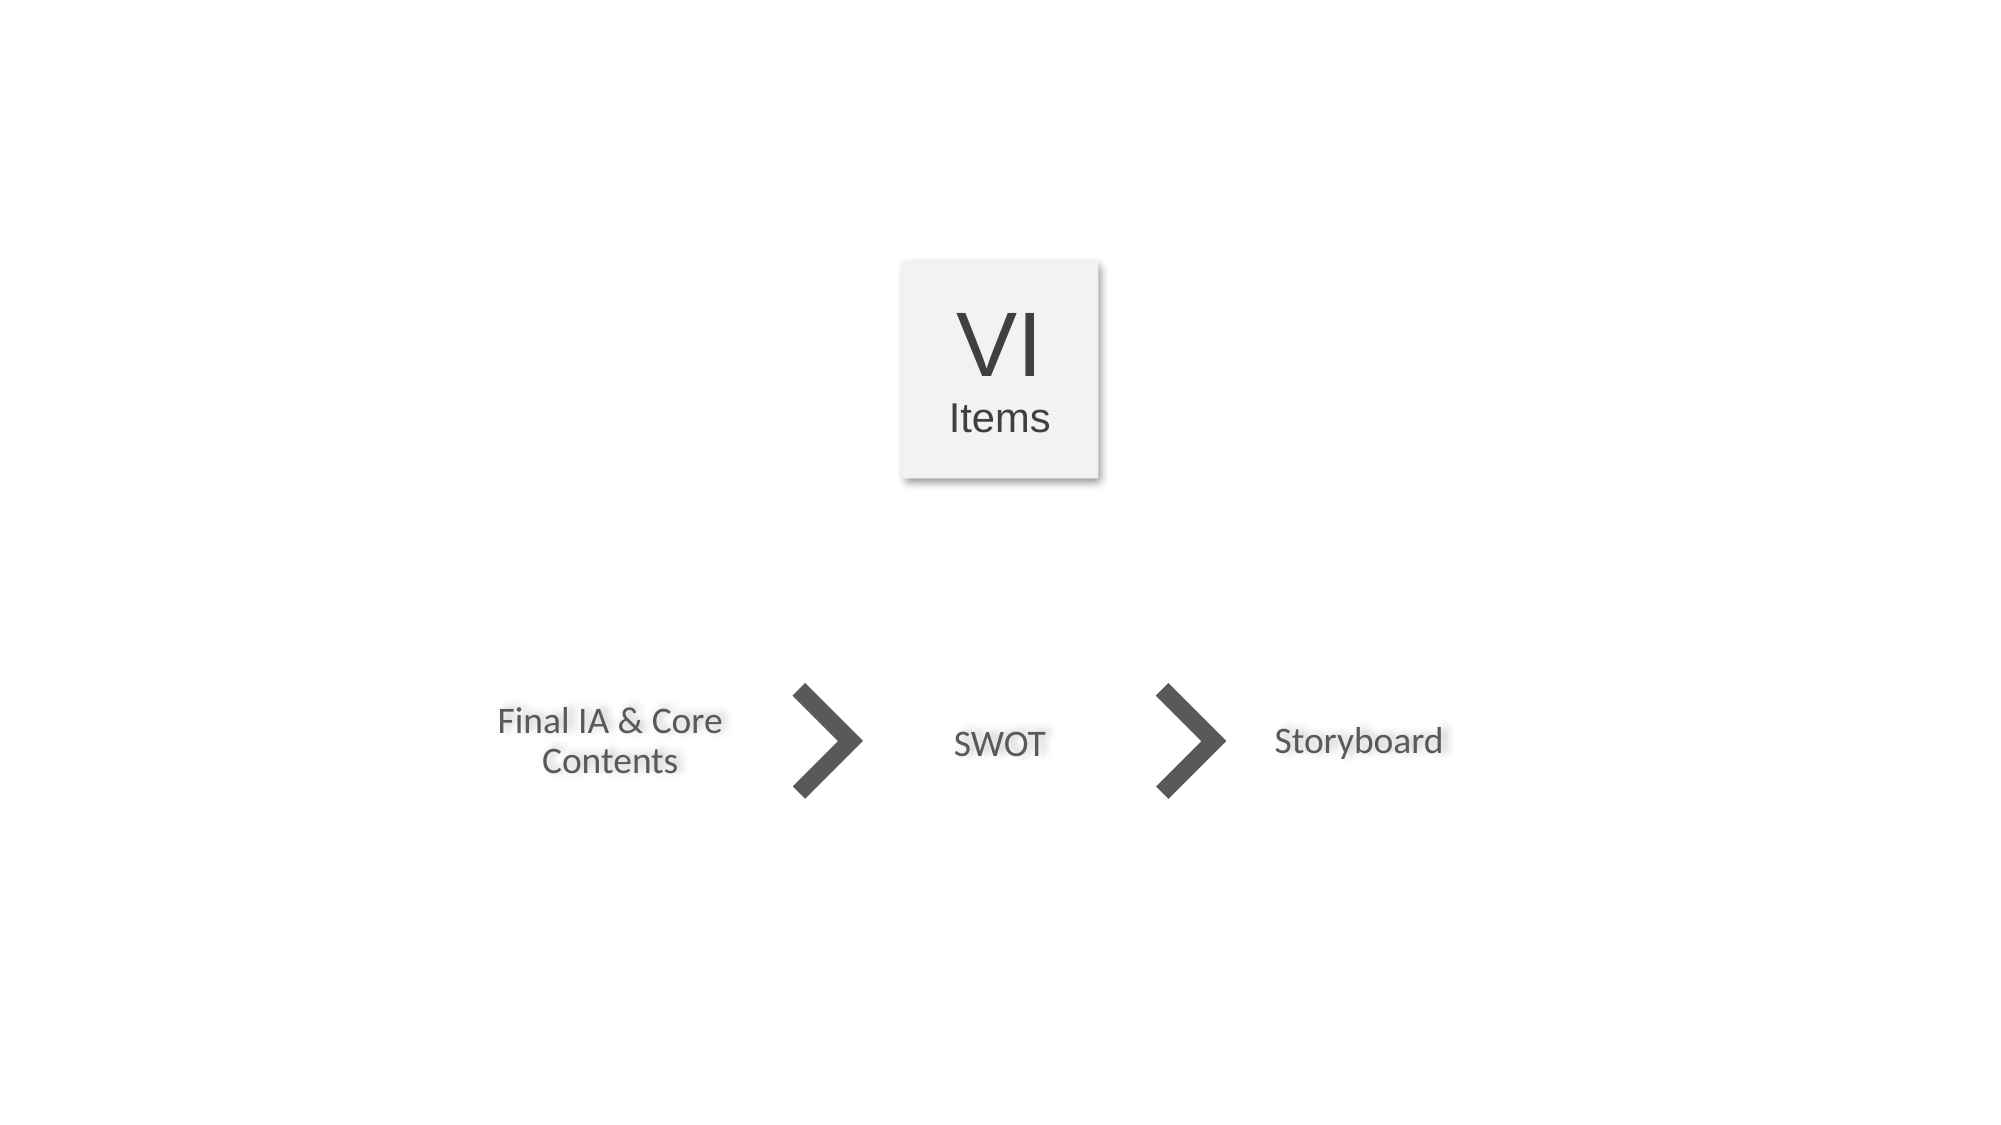

# VI Items
Storyboard
Final IA & Core Contents
SWOT